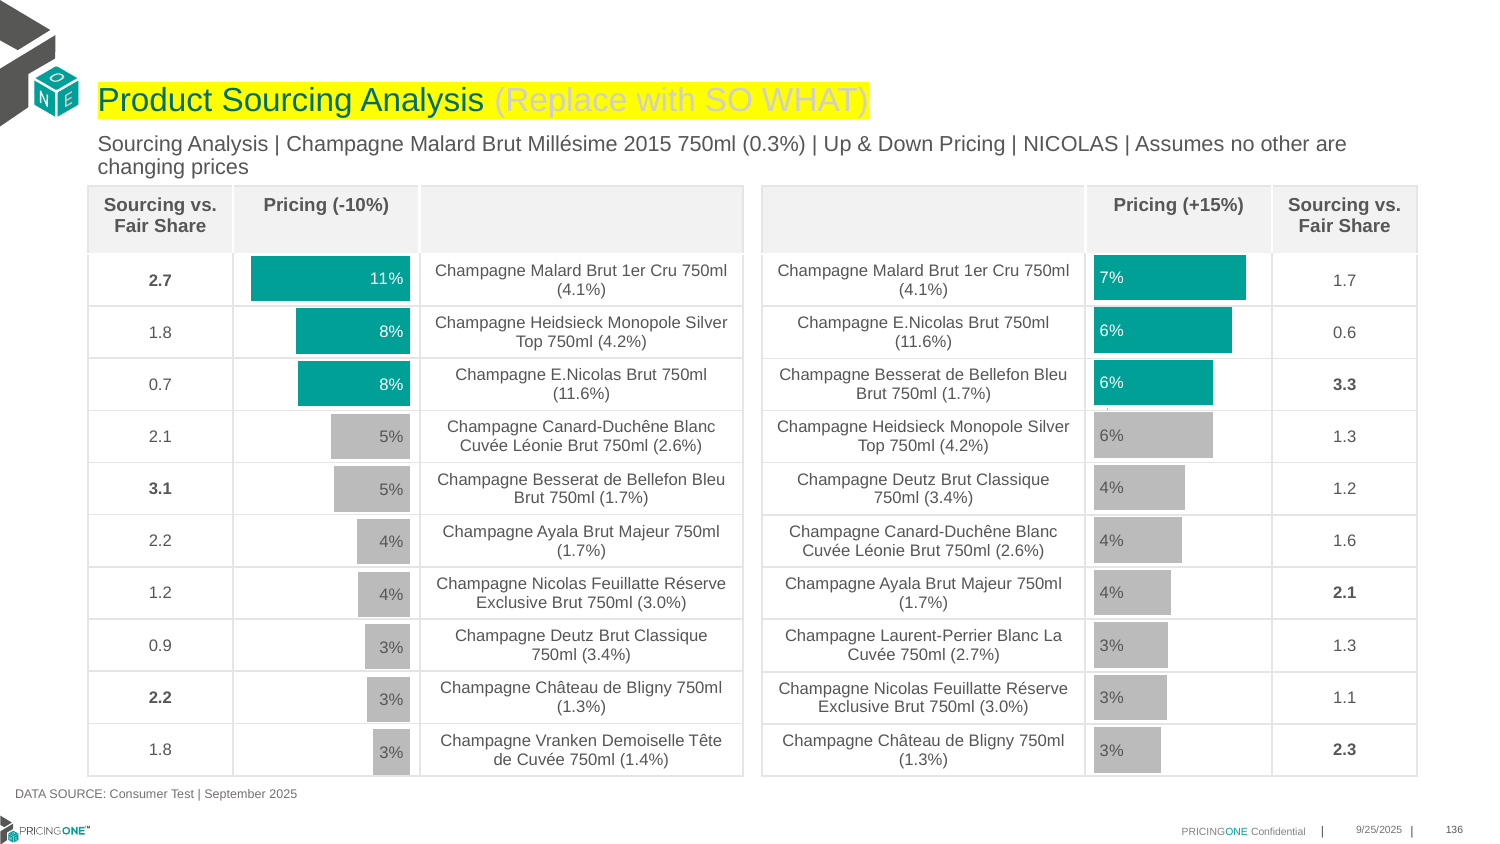

# Product Sourcing Analysis (Replace with SO WHAT)
Sourcing Analysis | Champagne Malard Brut Millésime 2015 750ml (0.3%) | Up & Down Pricing | NICOLAS | Assumes no other are changing prices
| Sourcing vs. Fair Share | Pricing (-10%) |  |
| --- | --- | --- |
| 2.7 |  | Champagne Malard Brut 1er Cru 750ml (4.1%) |
| 1.8 |  | Champagne Heidsieck Monopole Silver Top 750ml (4.2%) |
| 0.7 |  | Champagne E.Nicolas Brut 750ml (11.6%) |
| 2.1 |  | Champagne Canard-Duchêne Blanc Cuvée Léonie Brut 750ml (2.6%) |
| 3.1 |  | Champagne Besserat de Bellefon Bleu Brut 750ml (1.7%) |
| 2.2 |  | Champagne Ayala Brut Majeur 750ml (1.7%) |
| 1.2 |  | Champagne Nicolas Feuillatte Réserve Exclusive Brut 750ml (3.0%) |
| 0.9 |  | Champagne Deutz Brut Classique 750ml (3.4%) |
| 2.2 |  | Champagne Château de Bligny 750ml (1.3%) |
| 1.8 |  | Champagne Vranken Demoiselle Tête de Cuvée 750ml (1.4%) |
|  | Pricing (+15%) | Sourcing vs. Fair Share |
| --- | --- | --- |
| Champagne Malard Brut 1er Cru 750ml (4.1%) |  | 1.7 |
| Champagne E.Nicolas Brut 750ml (11.6%) |  | 0.6 |
| Champagne Besserat de Bellefon Bleu Brut 750ml (1.7%) |  | 3.3 |
| Champagne Heidsieck Monopole Silver Top 750ml (4.2%) |  | 1.3 |
| Champagne Deutz Brut Classique 750ml (3.4%) |  | 1.2 |
| Champagne Canard-Duchêne Blanc Cuvée Léonie Brut 750ml (2.6%) |  | 1.6 |
| Champagne Ayala Brut Majeur 750ml (1.7%) |  | 2.1 |
| Champagne Laurent-Perrier Blanc La Cuvée 750ml (2.7%) |  | 1.3 |
| Champagne Nicolas Feuillatte Réserve Exclusive Brut 750ml (3.0%) |  | 1.1 |
| Champagne Château de Bligny 750ml (1.3%) |  | 2.3 |

### Chart

| Category | Champagne Malard Brut Millésime 2015 750ml (0.3%) |
|---|---|
| Champagne Malard Brut 1er Cru 750ml (4.1%) | 0.07062571774658487 |
| Champagne E.Nicolas Brut 750ml (11.6%) | 0.06401833425870505 |
| Champagne Besserat de Bellefon Bleu Brut 750ml (1.7%) | 0.05505839371179654 |
| Champagne Heidsieck Monopole Silver Top 750ml (4.2%) | 0.055039981953359 |
| Champagne Deutz Brut Classique 750ml (3.4%) | 0.04219654122996739 |
| Champagne Canard-Duchêne Blanc Cuvée Léonie Brut 750ml (2.6%) | 0.040841215880430395 |
| Champagne Ayala Brut Majeur 750ml (1.7%) | 0.03568059809263931 |
| Champagne Laurent-Perrier Blanc La Cuvée 750ml (2.7%) | 0.03448368048014281 |
| Champagne Nicolas Feuillatte Réserve Exclusive Brut 750ml (3.0%) | 0.03388506525134716 |
| Champagne Château de Bligny 750ml (1.3%) | 0.030964602004572402 |

### Chart

| Category | Champagne Malard Brut Millésime 2015 750ml (0.3%) |
|---|---|
| Champagne Malard Brut 1er Cru 750ml (4.1%) | 0.10922545388810345 |
| Champagne Heidsieck Monopole Silver Top 750ml (4.2%) | 0.0783388470518551 |
| Champagne E.Nicolas Brut 750ml (11.6%) | 0.07691226387588174 |
| Champagne Canard-Duchêne Blanc Cuvée Léonie Brut 750ml (2.6%) | 0.05451719442336635 |
| Champagne Besserat de Bellefon Bleu Brut 750ml (1.7%) | 0.05190103187122913 |
| Champagne Ayala Brut Majeur 750ml (1.7%) | 0.036284399005874615 |
| Champagne Nicolas Feuillatte Réserve Exclusive Brut 750ml (3.0%) | 0.0356262189802465 |
| Champagne Deutz Brut Classique 750ml (3.4%) | 0.031133620557980923 |
| Champagne Château de Bligny 750ml (1.3%) | 0.029658036227795368 |
| Champagne Vranken Demoiselle Tête de Cuvée 750ml (1.4%) | 0.02556759001843531 |
DATA SOURCE: Consumer Test | September 2025

9/25/2025
136